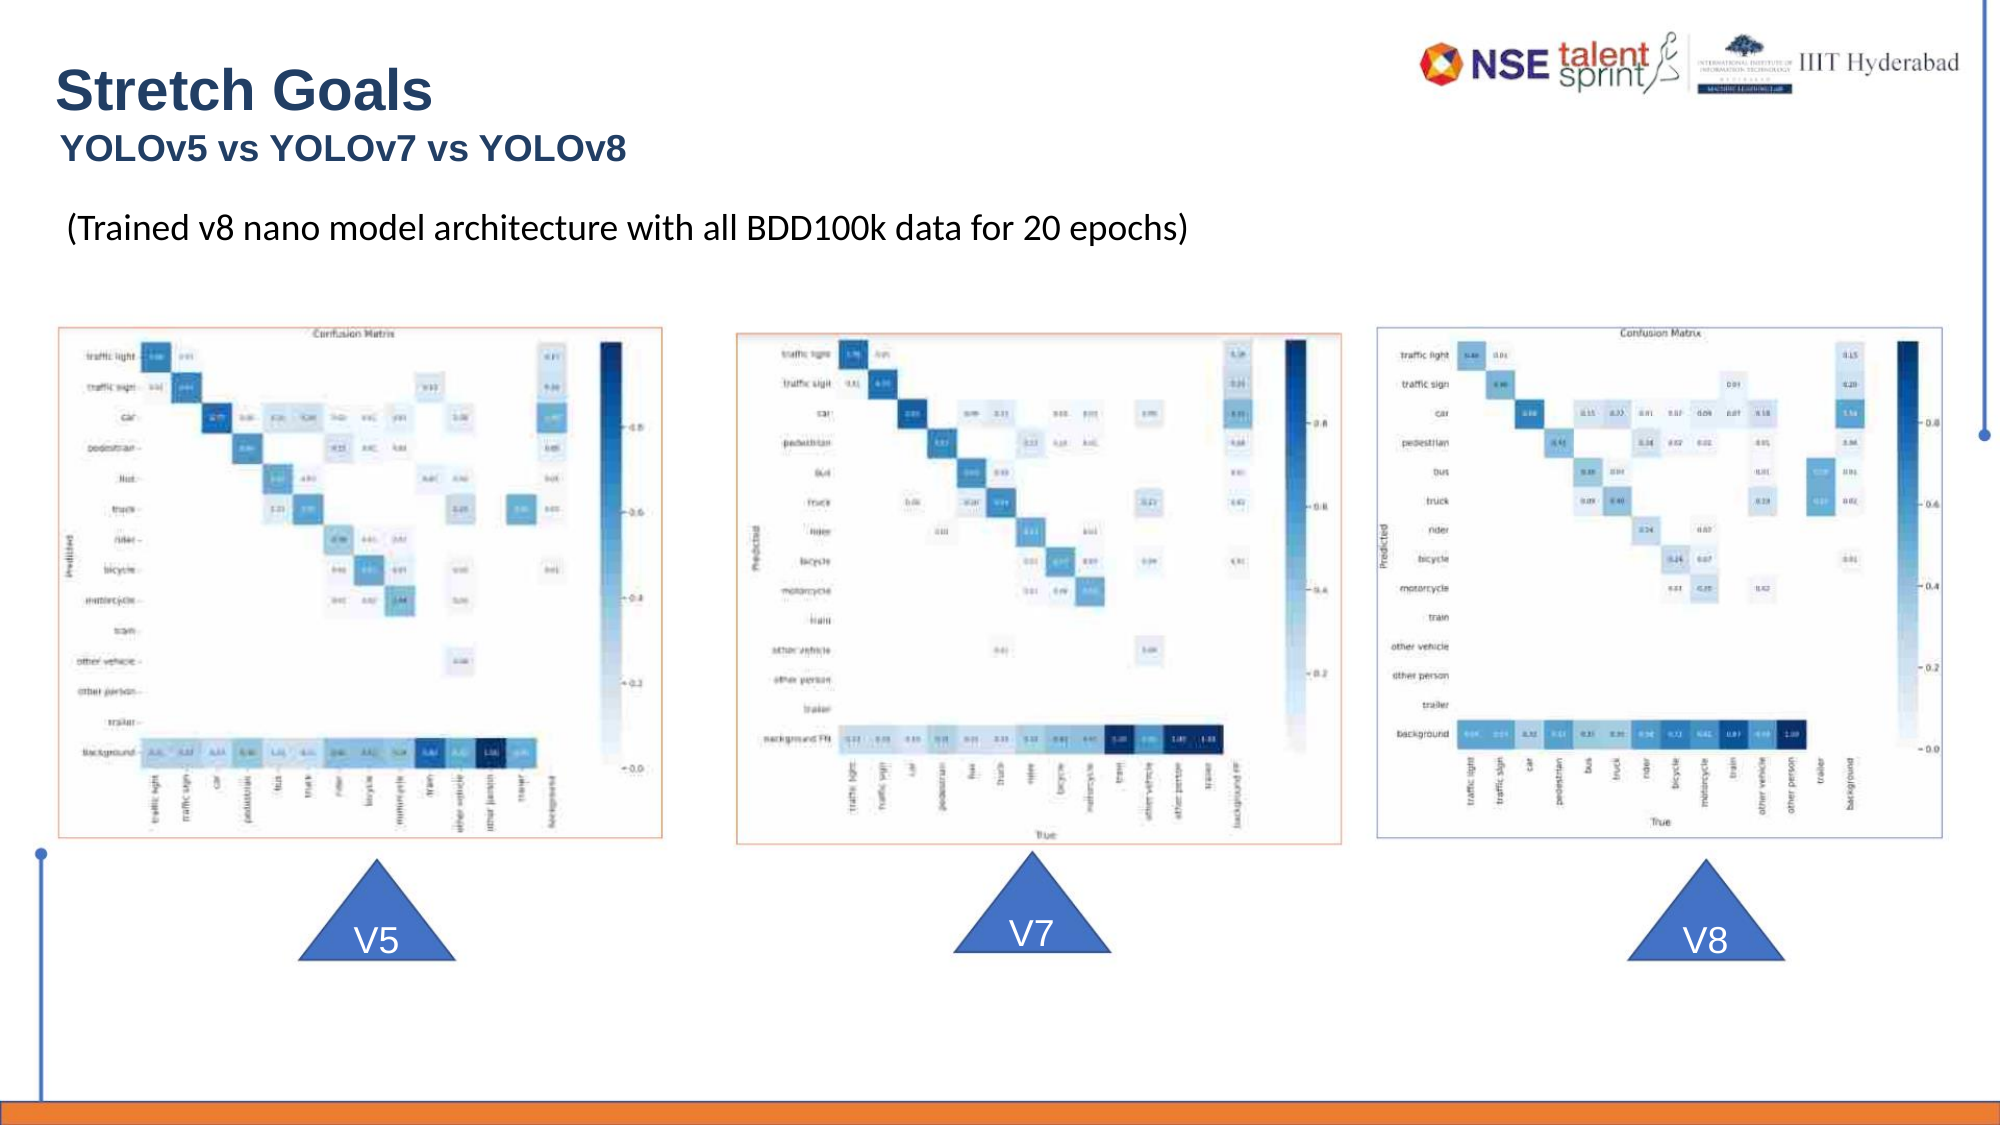

Stretch Goals
YOLOv5 vs YOLOv7 vs YOLOv8
(Trained v8 nano model architecture with all BDD100k data for 20 epochs)
V7
V5
V8